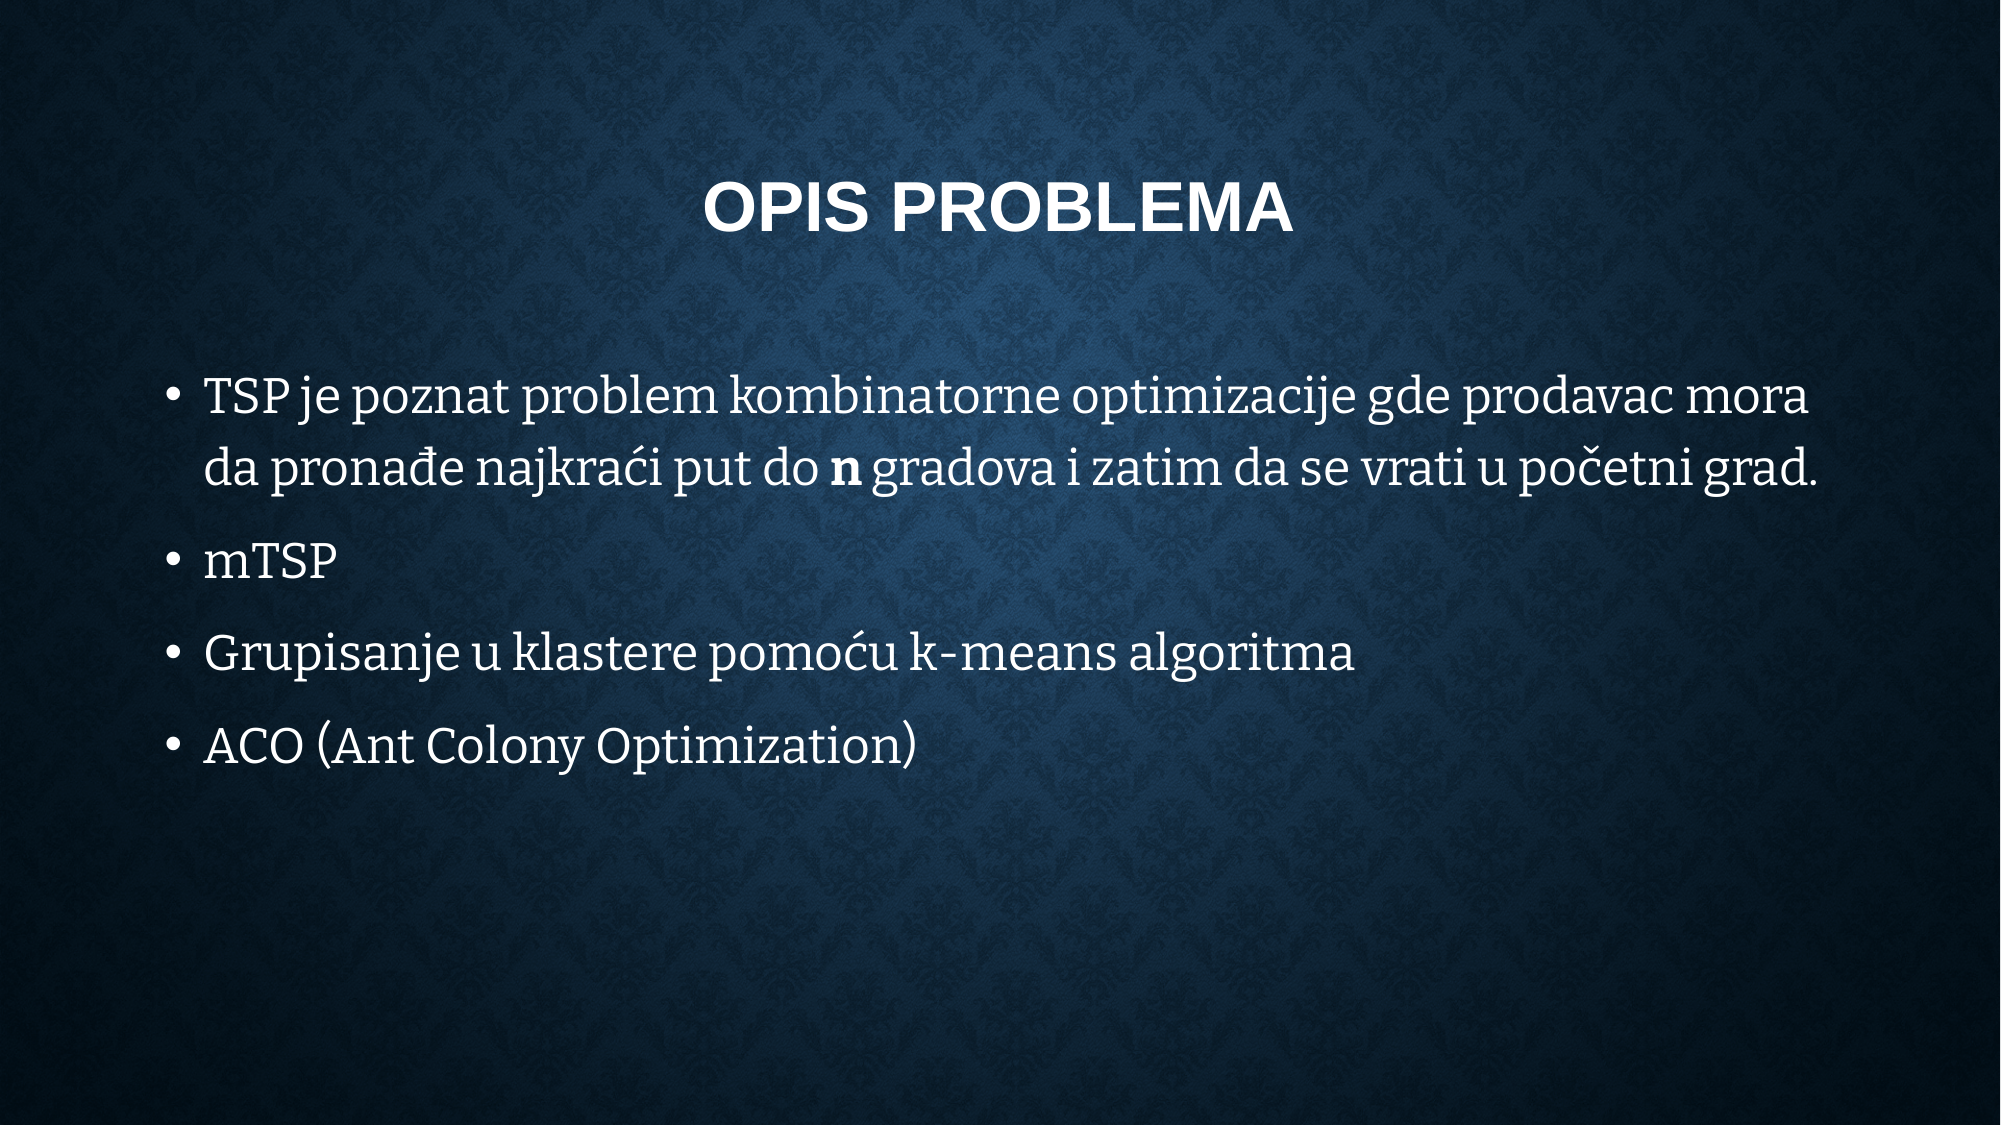

# Opis problema
TSP je poznat problem kombinatorne optimizacije gde prodavac mora da pronađe najkraći put do n gradova i zatim da se vrati u početni grad.
mTSP
Grupisanje u klastere pomoću k-means algoritma
ACO (Ant Colony Optimization)